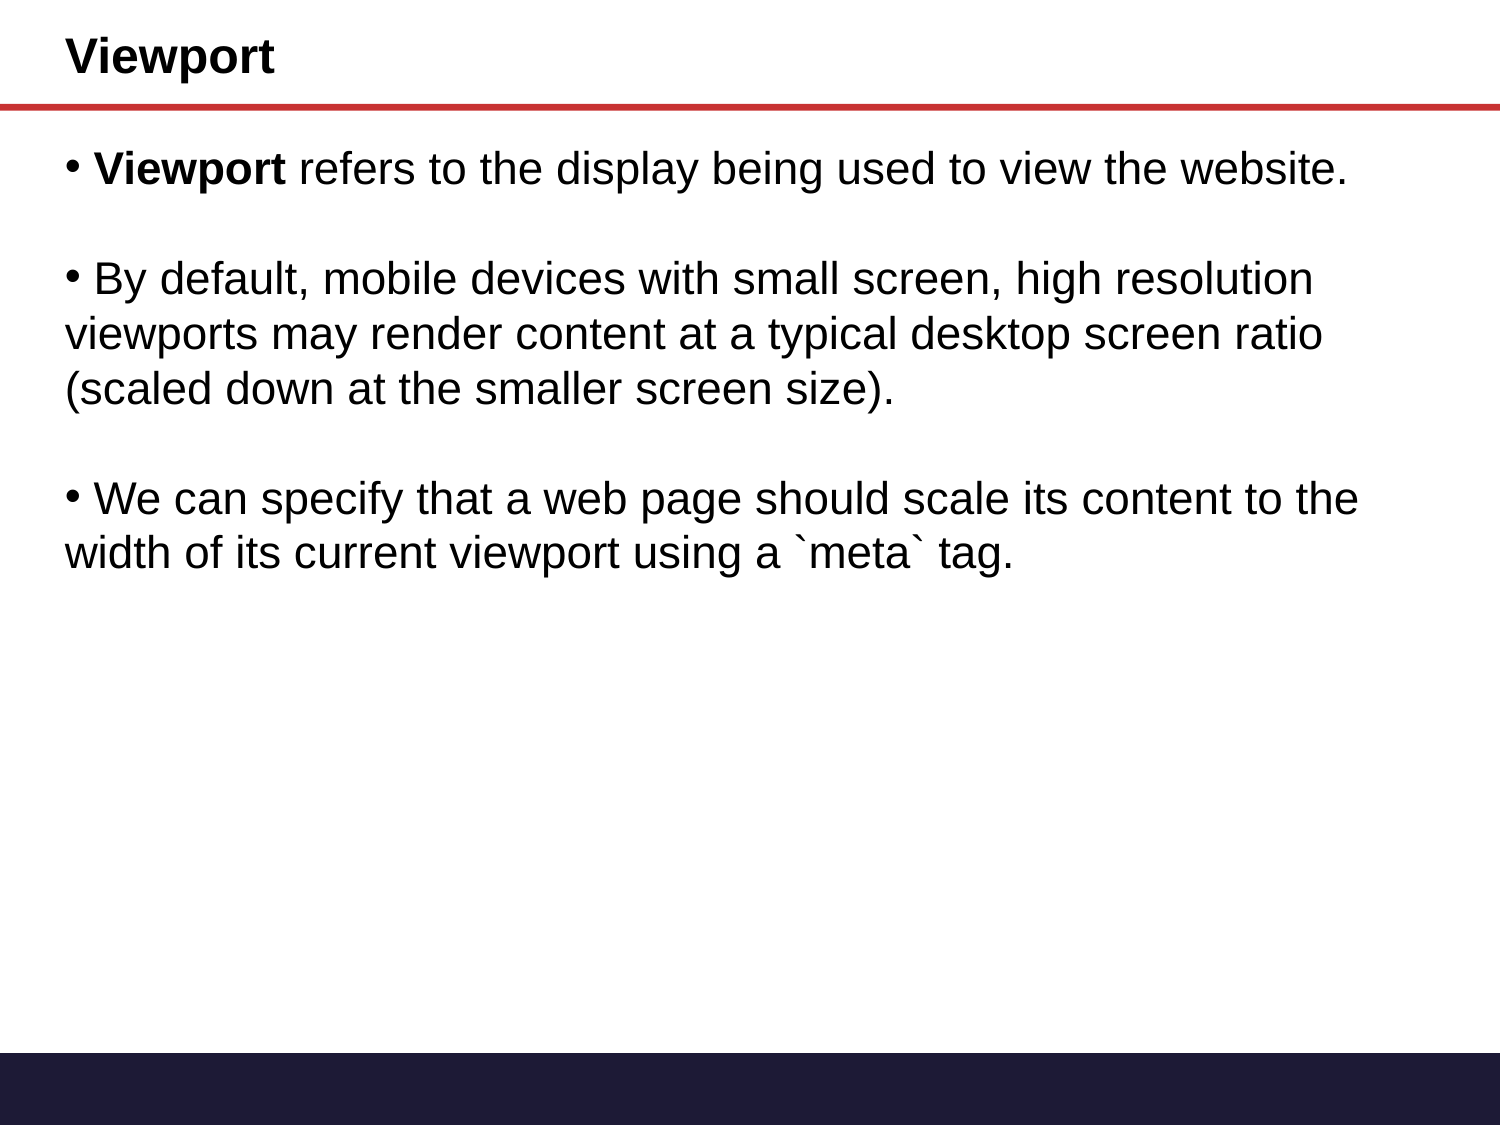

Viewport
 Viewport refers to the display being used to view the website.

 By default, mobile devices with small screen, high resolution viewports may render content at a typical desktop screen ratio (scaled down at the smaller screen size).

 We can specify that a web page should scale its content to the width of its current viewport using a `meta` tag.